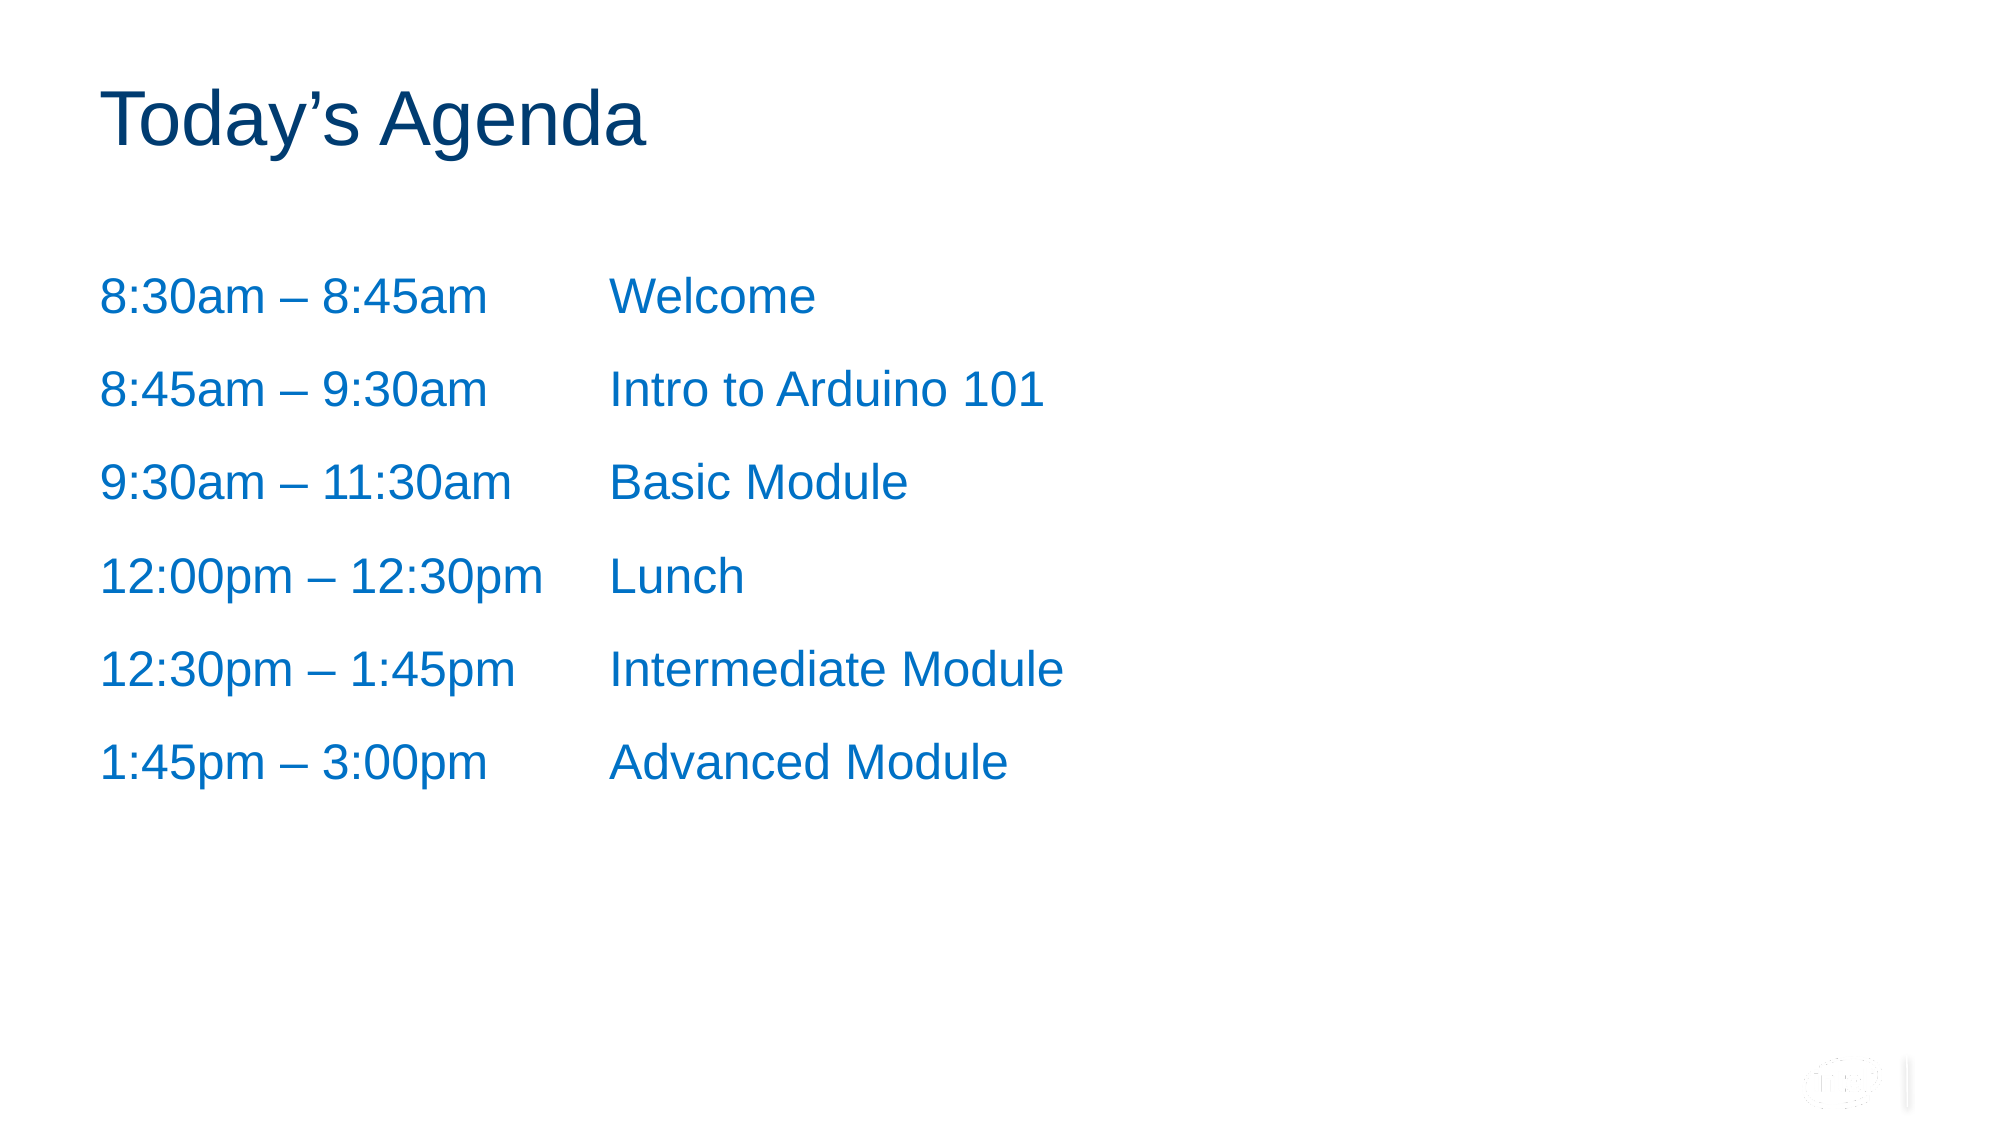

# Today’s Agenda
8:30am – 8:45am
8:45am – 9:30am
9:30am – 11:30am
12:00pm – 12:30pm
12:30pm – 1:45pm
1:45pm – 3:00pm
Welcome
Intro to Arduino 101
Basic Module
Lunch
Intermediate Module
Advanced Module

4